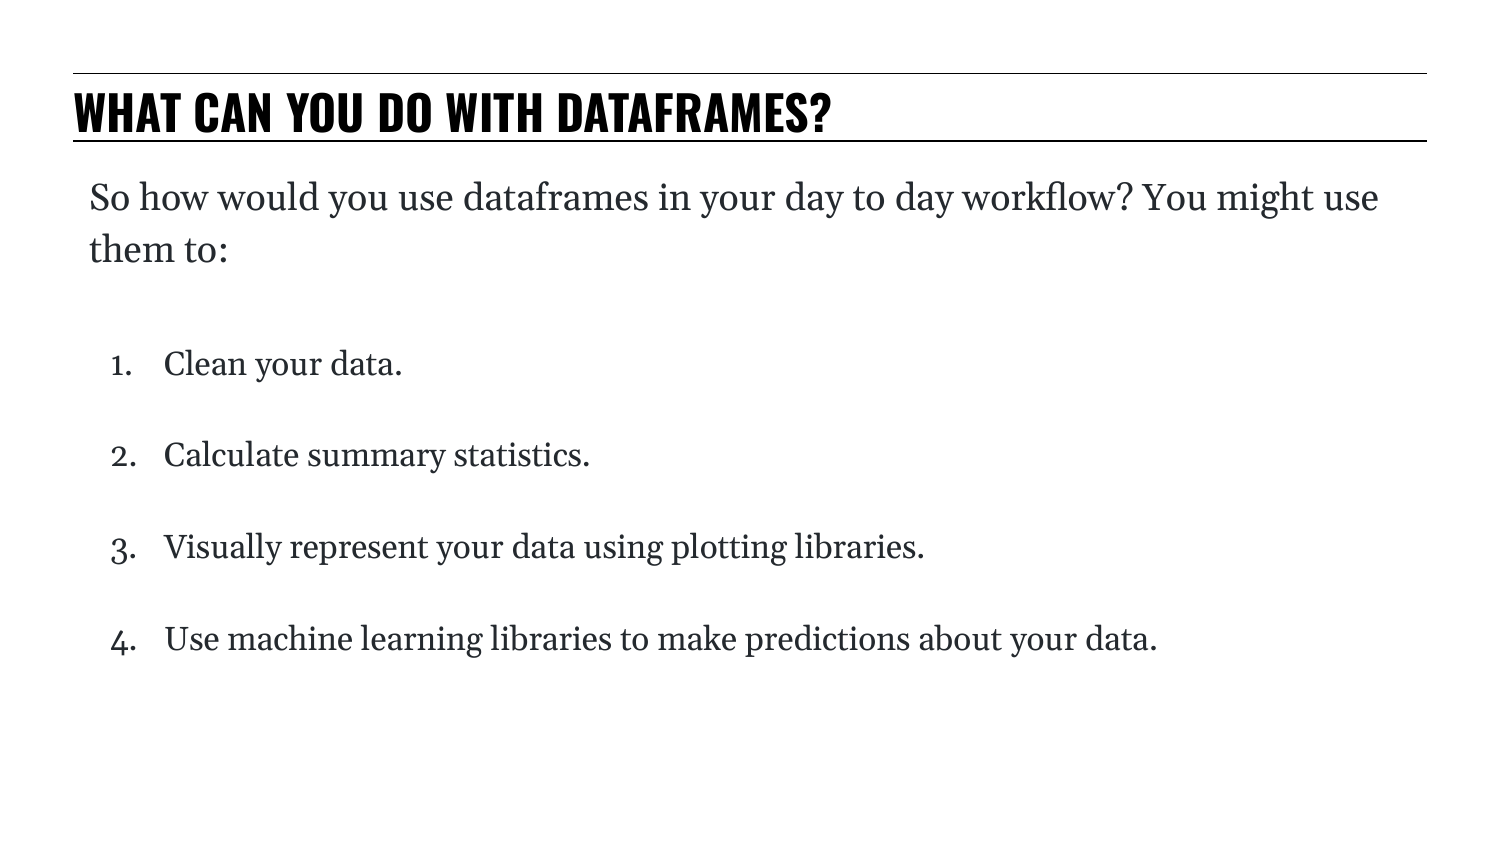

WHAT CAN YOU DO WITH DATAFRAMES?
So how would you use dataframes in your day to day workflow? You might use them to:
Clean your data.
Calculate summary statistics.
Visually represent your data using plotting libraries.
Use machine learning libraries to make predictions about your data.